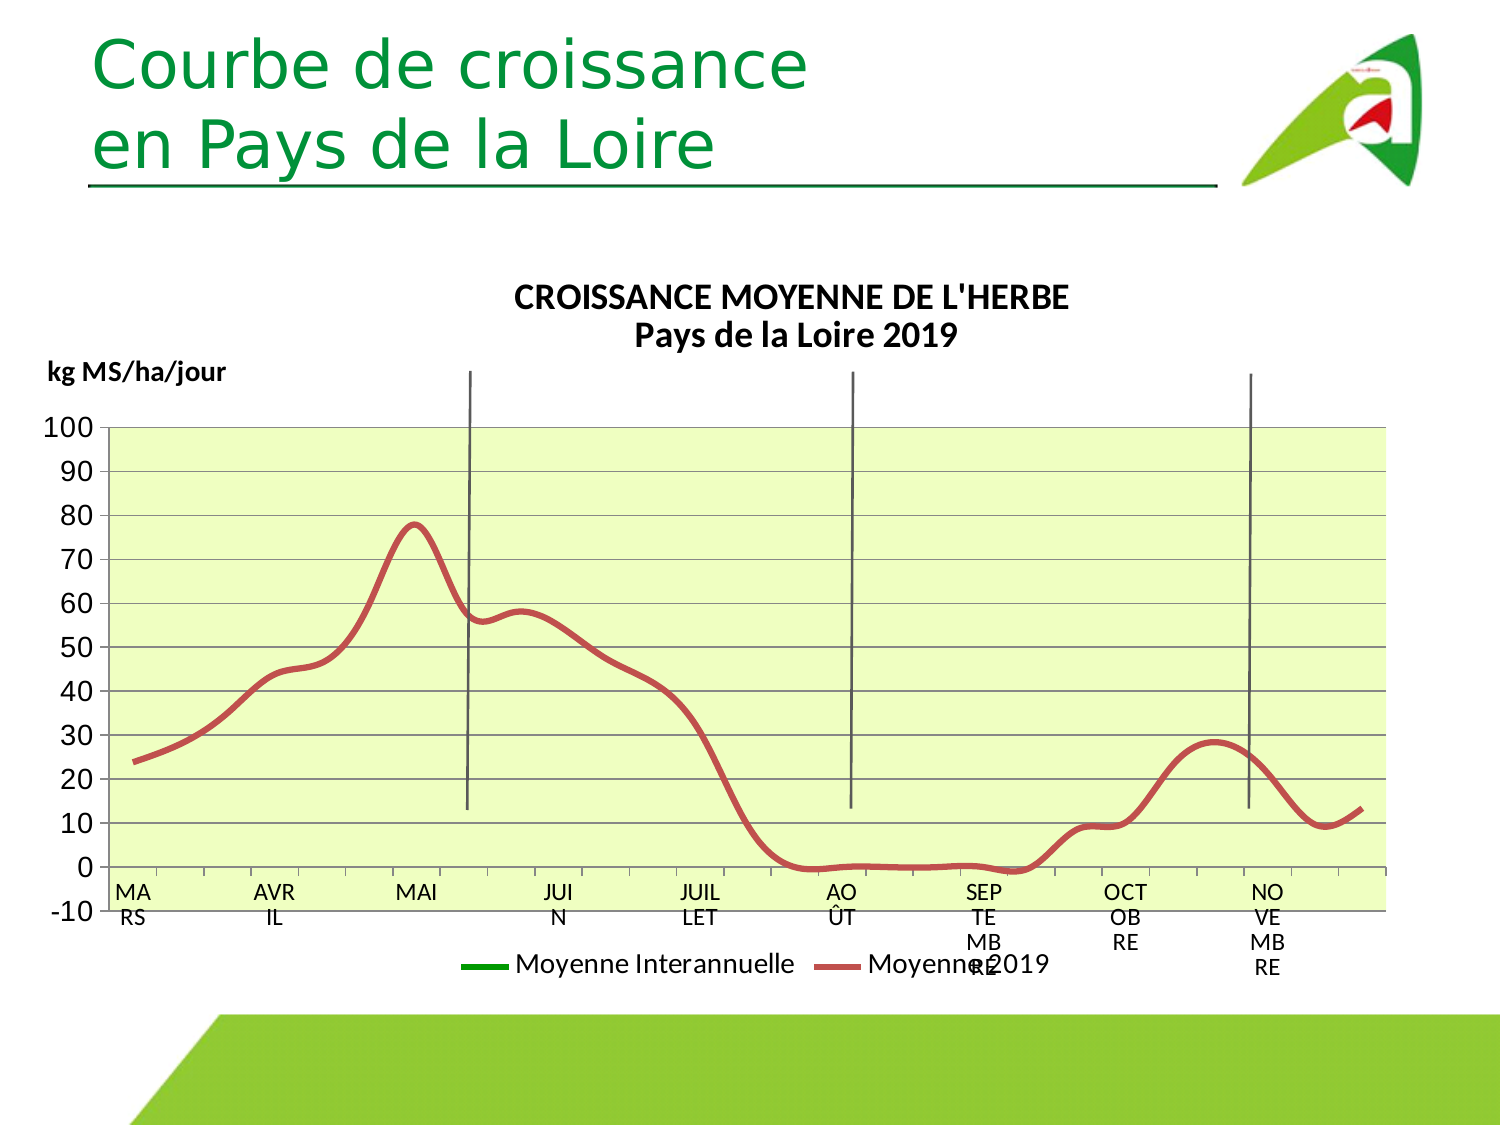

# Courbe de croissance en Pays de la Loire

### Chart: CROISSANCE MOYENNE DE L'HERBE
Pays de la Loire 2019

| Category | Moyenne Interannuelle | Moyenne 2019 |
|---|---|---|
| MARS | 16.172735432453617 | 23.843470454205875 |
|  | 24.910187776373974 | 27.97885050105854 |
|  | 32.11747972697637 | 35.02738938813086 |
| AVRIL | 49.97012141090982 | 43.84514386043443 |
|  | 65.9541255354994 | 46.46909224205139 |
|  | 75.29115662650601 | 59.8625837448585 |
| MAI | 81.17036540042757 | 77.85277928738965 |
|  | 78.87214220252783 | 58.45714220345641 |
|  | 61.65274878073056 | 57.84616277805001 |
| JUIN | 57.55123046260358 | 54.98376634616504 |
|  | 46.67484373394234 | 47.47388108545612 |
|  | 34.02186839967506 | 41.941430184362865 |
| JUILLET | 34.85015158281885 | 30.61038381720232 |
|  | 31.019843137254902 | 9.510207417321409 |
|  | 15.0 | 0.0 |
| AOÛT | 5.0 | 0.0 |
|  | 0.0 | 0.0 |
|  | 0.0 | 0.0 |
| SEPTEMBRE | 10.0 | 0.0 |
|  | 22.370132594132592 | 0.0 |
|  | 21.881302120848343 | 8.735628964032415 |
| OCTOBRE | 16.95944514901712 | 10.19606609927769 |
|  | 22.9662228530873 | 23.340000316485156 |
|  | 17.66590500975927 | 28.32597765779567 |
| NOVEMBRE | 19.51714522167488 | 21.323977562850125 |